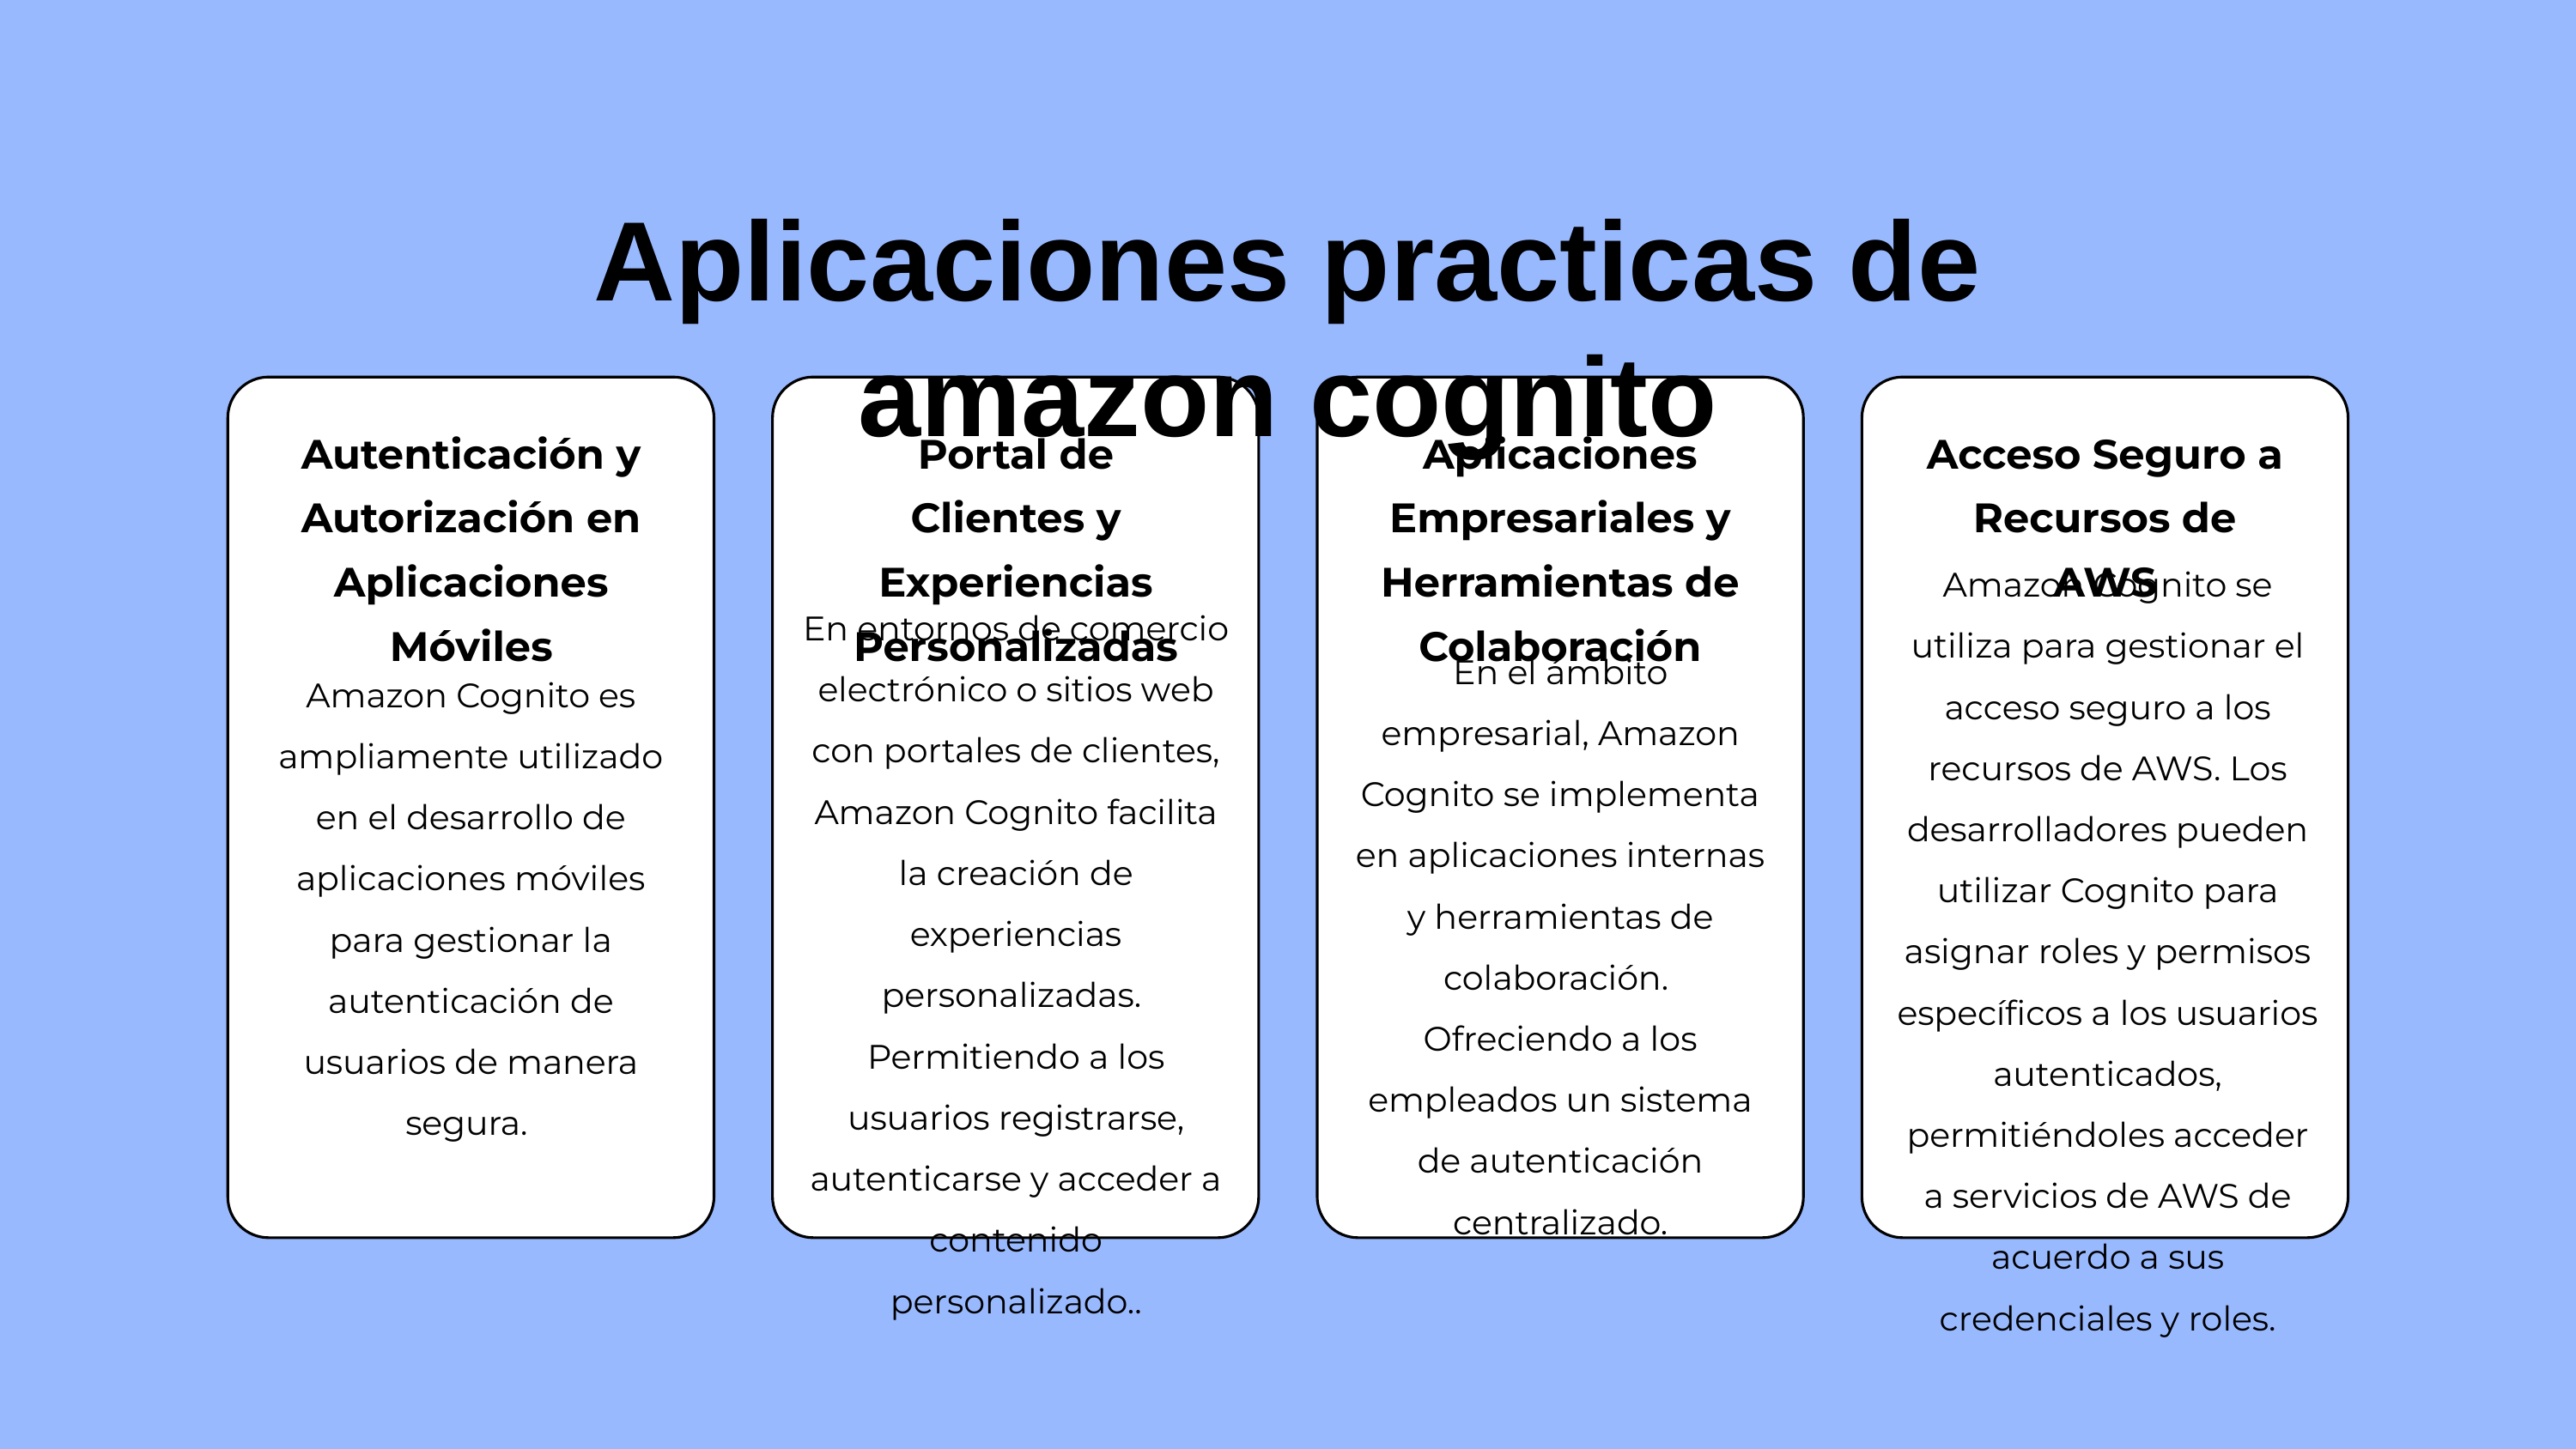

Aplicaciones practicas de amazon cognito

Autenticación y Autorización en Aplicaciones Móviles
Portal de Clientes y Experiencias Personalizadas
Aplicaciones Empresariales y Herramientas de Colaboración
Acceso Seguro a Recursos de AWS
Amazon Cognito se utiliza para gestionar el acceso seguro a los recursos de AWS. Los desarrolladores pueden utilizar Cognito para asignar roles y permisos específicos a los usuarios autenticados, permitiéndoles acceder a servicios de AWS de acuerdo a sus credenciales y roles.
En entornos de comercio electrónico o sitios web con portales de clientes, Amazon Cognito facilita la creación de experiencias personalizadas.  Permitiendo a los usuarios registrarse, autenticarse y acceder a contenido personalizado..
En el ámbito empresarial, Amazon Cognito se implementa en aplicaciones internas y herramientas de colaboración.
Ofreciendo a los empleados un sistema de autenticación centralizado.
Amazon Cognito es ampliamente utilizado en el desarrollo de aplicaciones móviles para gestionar la autenticación de usuarios de manera segura.